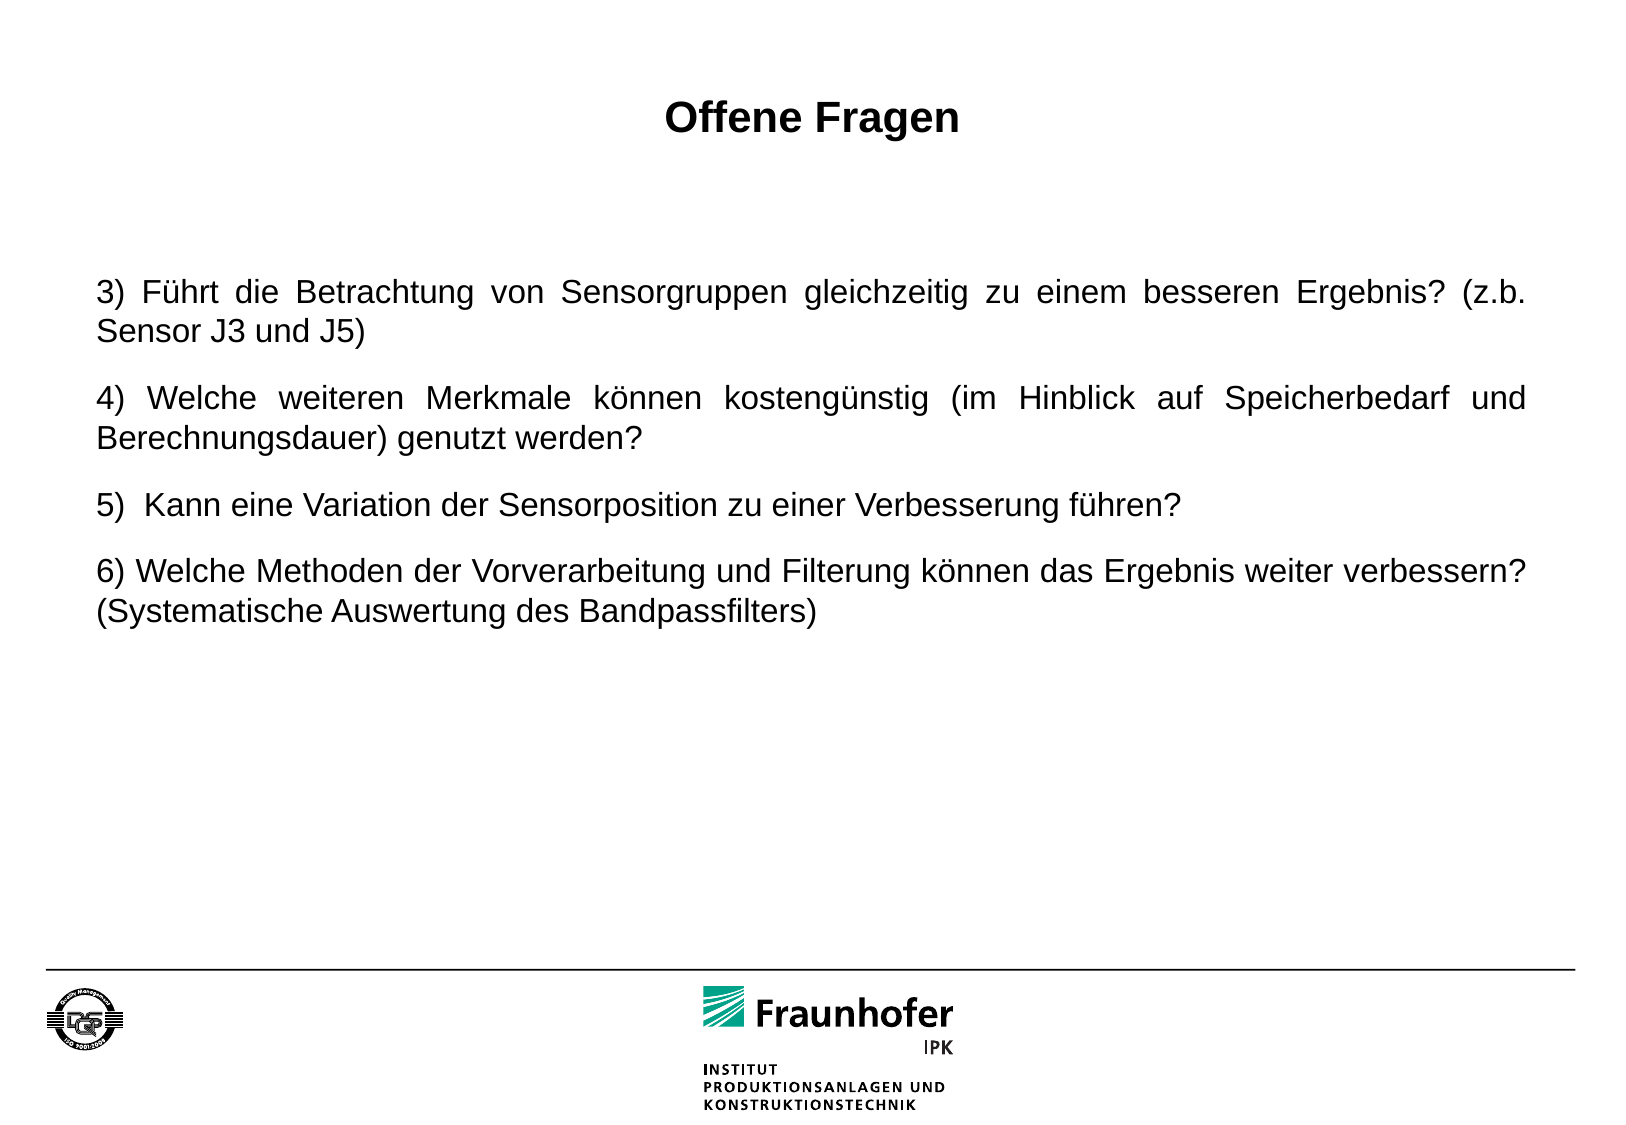

# Offene Fragen
3) Führt die Betrachtung von Sensorgruppen gleichzeitig zu einem besseren Ergebnis? (z.b. Sensor J3 und J5)
4) Welche weiteren Merkmale können kostengünstig (im Hinblick auf Speicherbedarf und Berechnungsdauer) genutzt werden?
5)  Kann eine Variation der Sensorposition zu einer Verbesserung führen?
6) Welche Methoden der Vorverarbeitung und Filterung können das Ergebnis weiter verbessern? (Systematische Auswertung des Bandpassfilters)